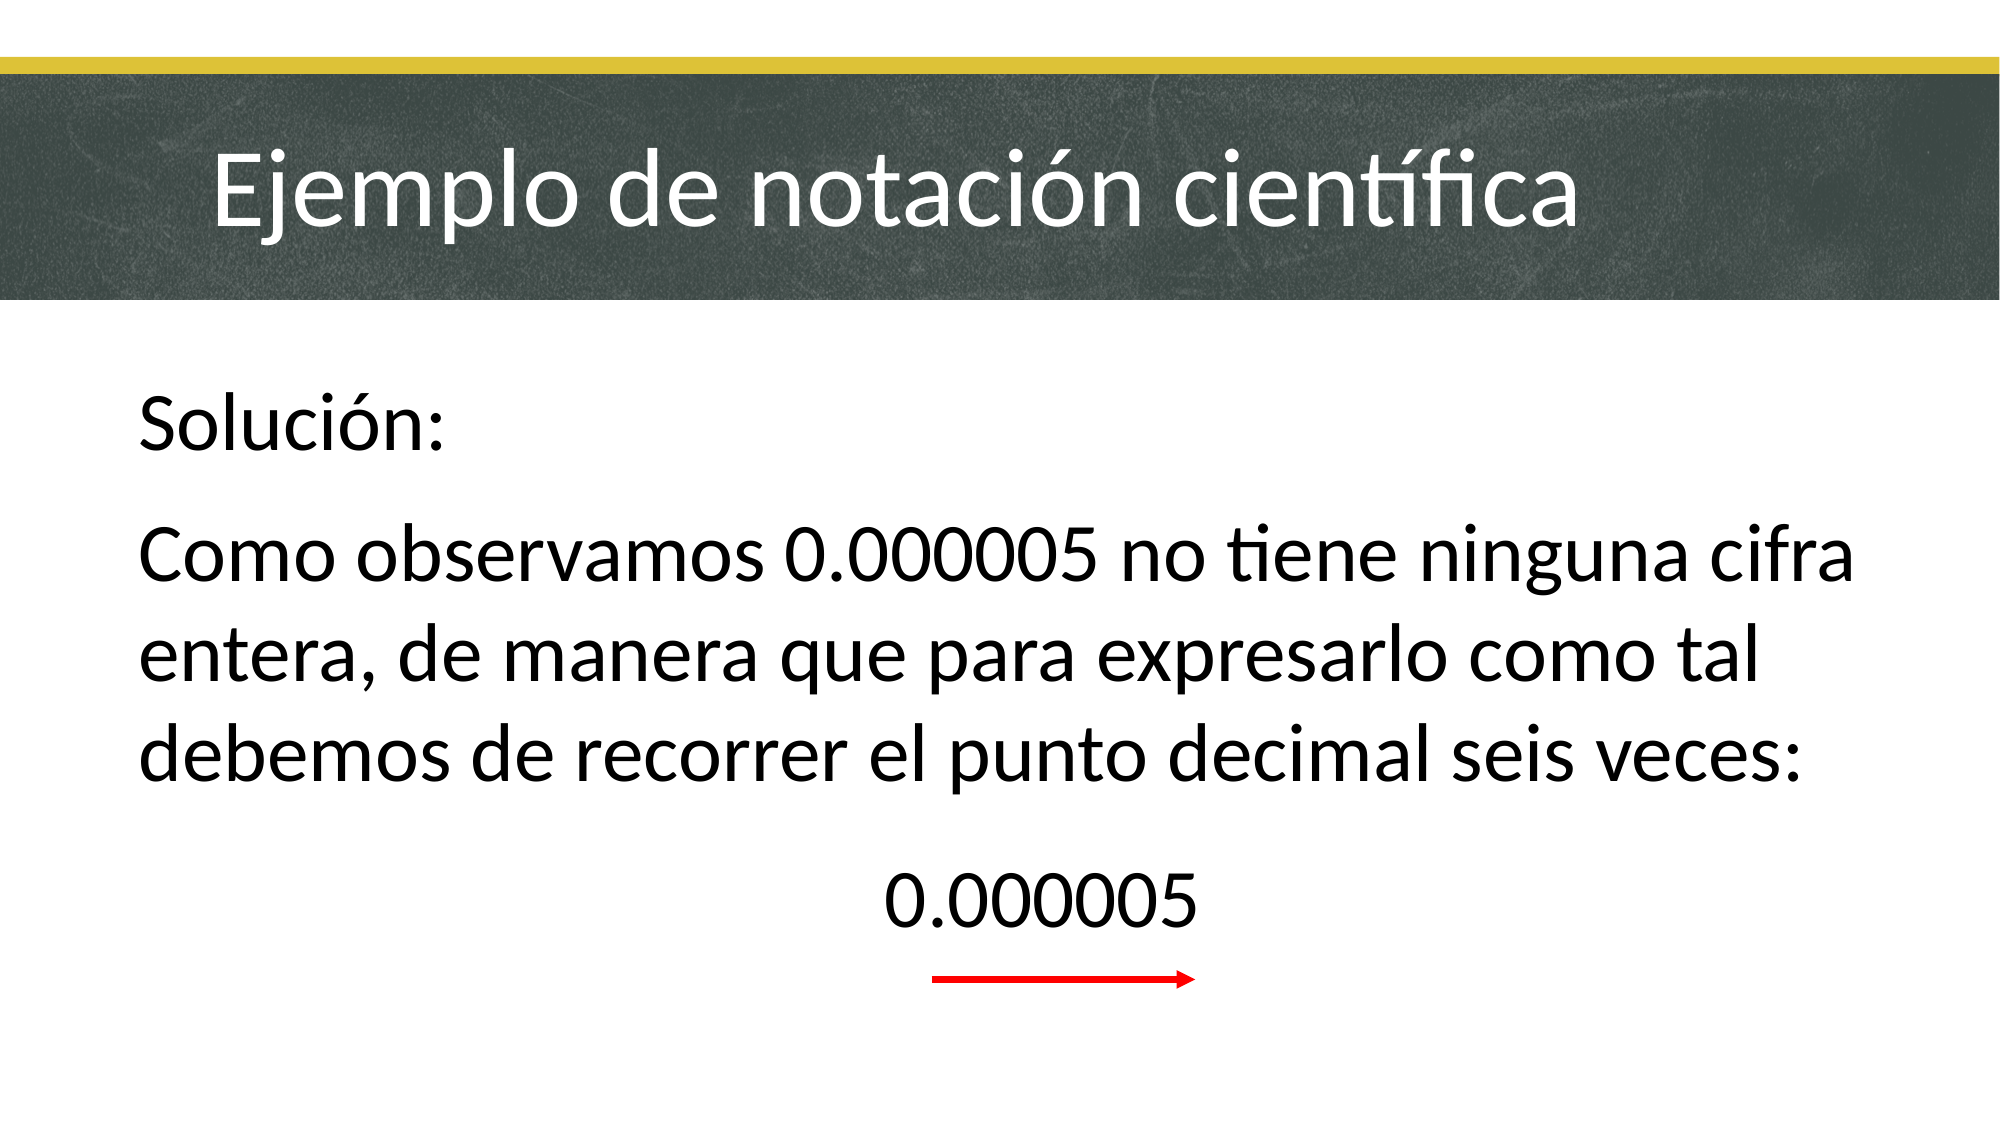

Ejemplo de notación científica
Solución:
Como observamos 0.000005 no tiene ninguna cifra entera, de manera que para expresarlo como tal debemos de recorrer el punto decimal seis veces:
0.000005